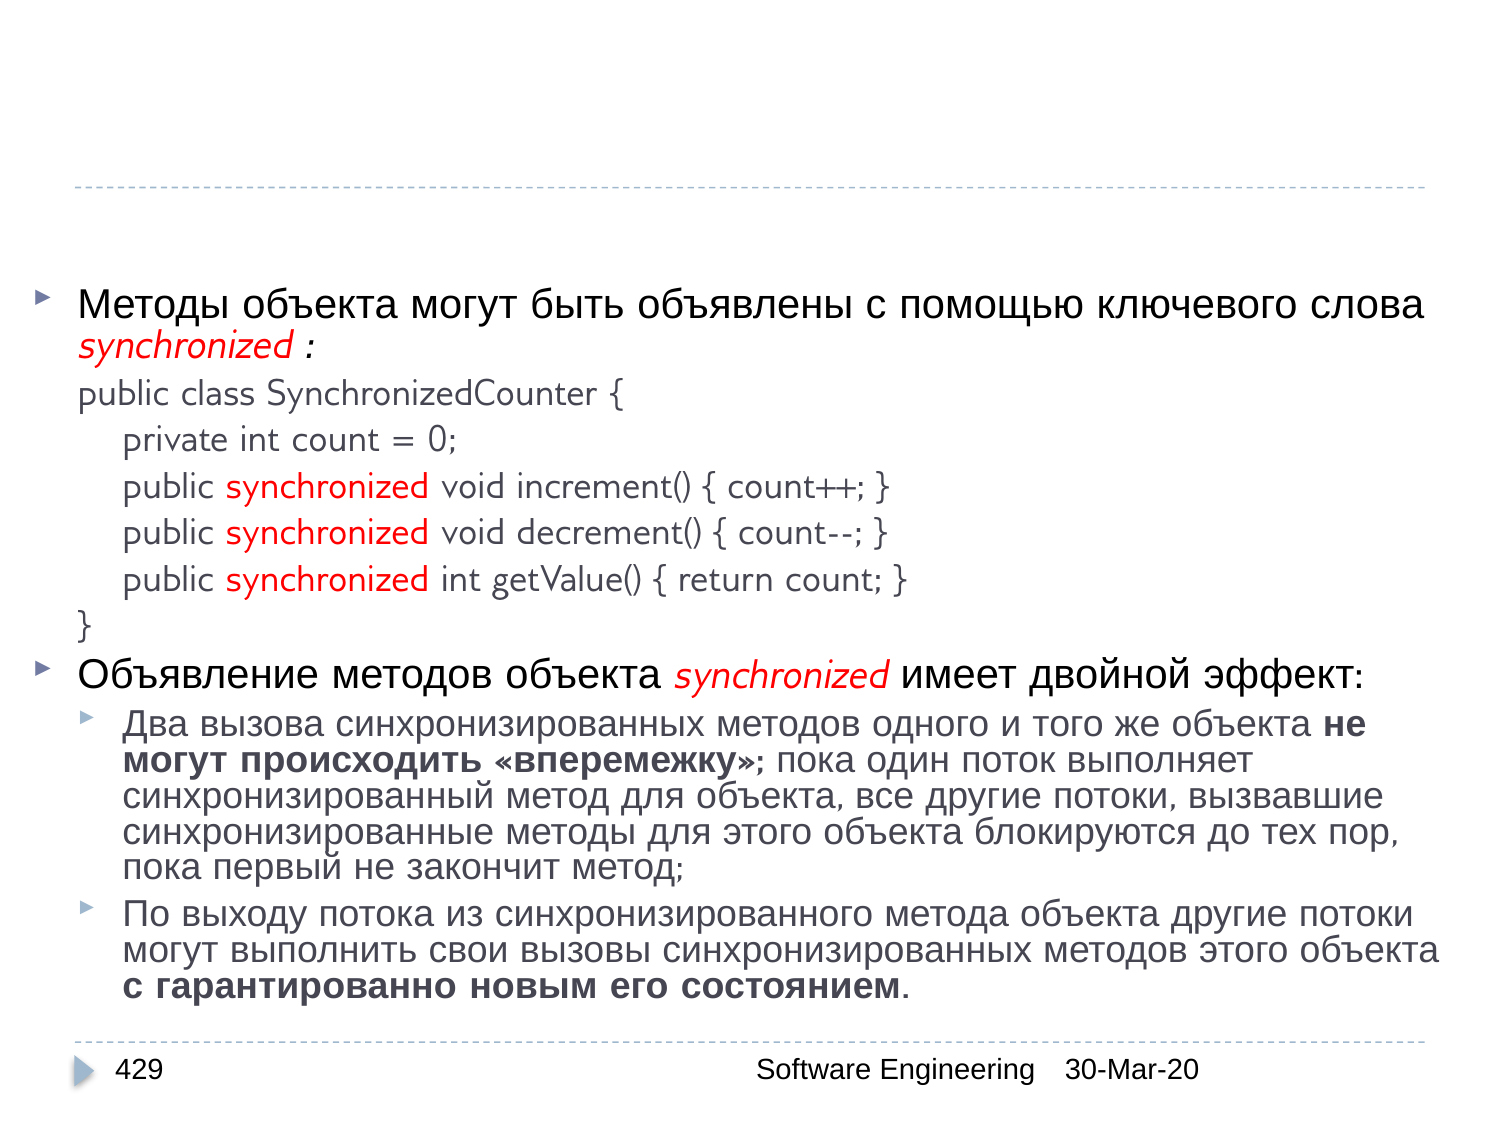

Методы объекта могут быть объявлены с помощью ключевого слова synchronized :
public class SynchronizedCounter {
	private int count = 0;
	public synchronized void increment() { count++; }
	public synchronized void decrement() { count--; }
	public synchronized int getValue() { return count; }
}
Объявление методов объекта synchronized имеет двойной эффект:
Два вызова синхронизированных методов одного и того же объекта не могут происходить «вперемежку»; пока один поток выполняет синхронизированный метод для объекта, все другие потоки, вызвавшие синхронизированные методы для этого объекта блокируются до тех пор, пока первый не закончит метод;
По выходу потока из синхронизированного метода объекта другие потоки могут выполнить свои вызовы синхронизированных методов этого объекта с гарантированно новым его состоянием.

429
Software Engineering
30-Mar-20